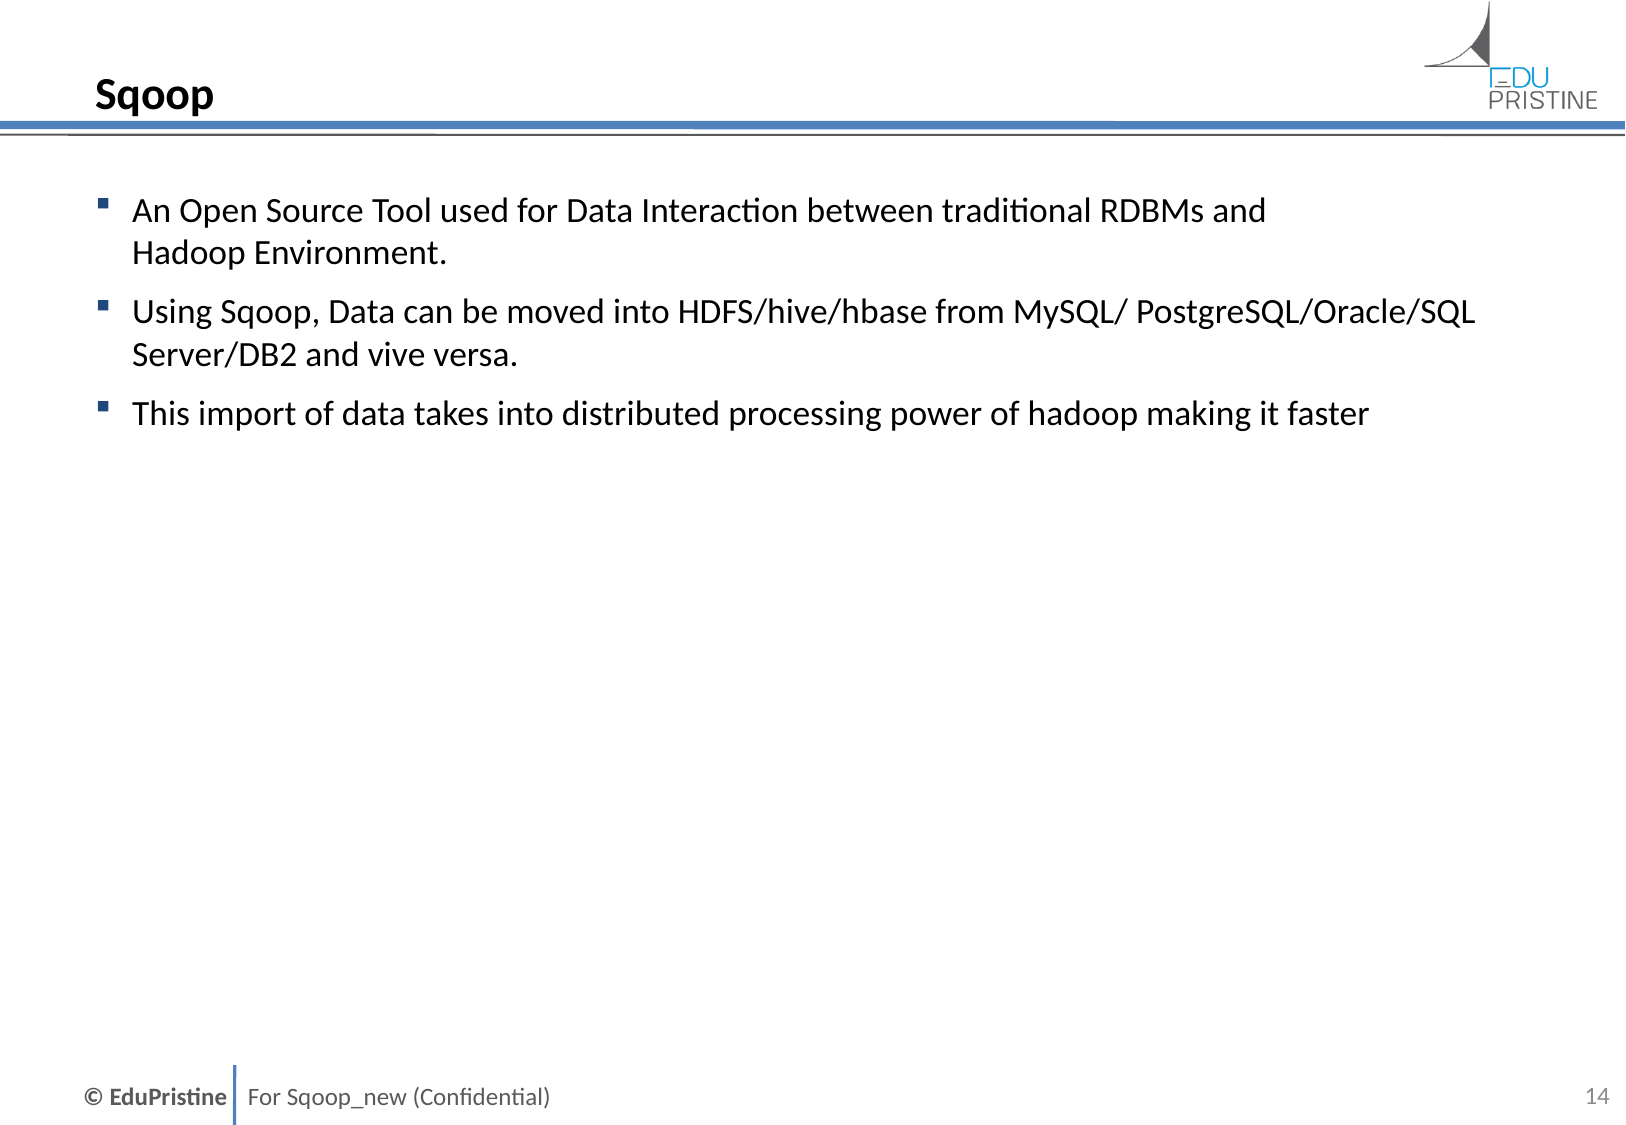

# Sqoop
An Open Source Tool used for Data Interaction between traditional RDBMs and
Hadoop Environment.
Using Sqoop, Data can be moved into HDFS/hive/hbase from MySQL/ PostgreSQL/Oracle/SQL Server/DB2 and vive versa.
This import of data takes into distributed processing power of hadoop making it faster
14